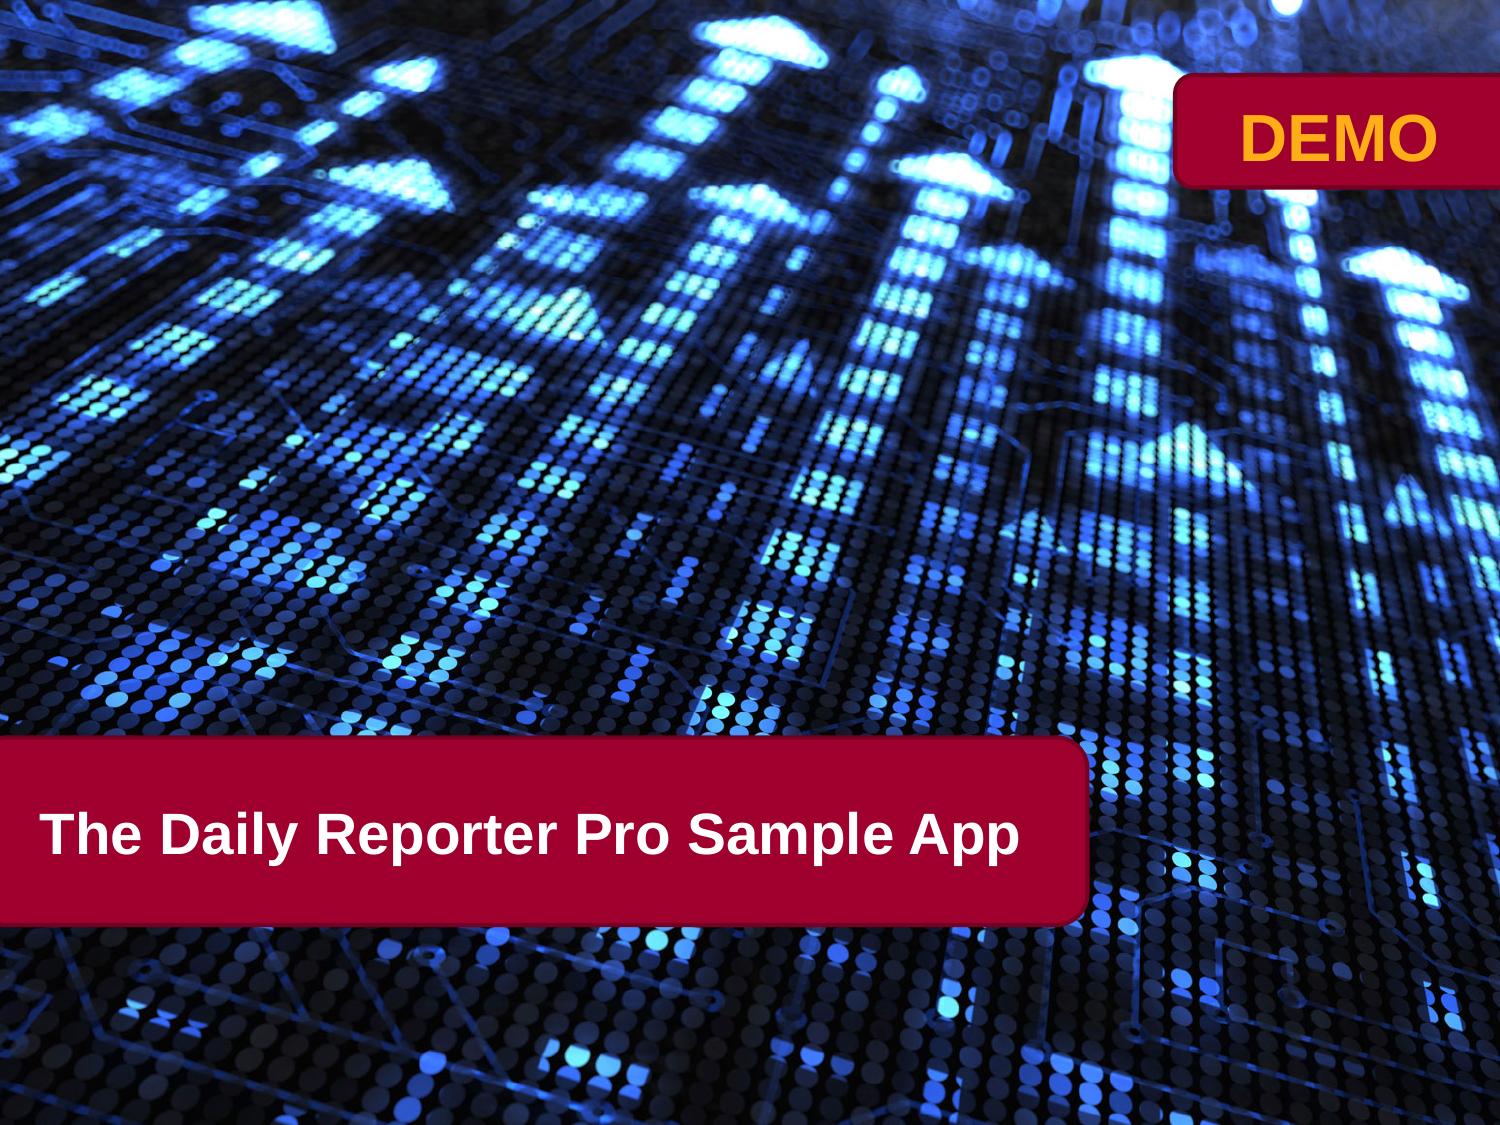

# The Daily Reporter Pro Sample App